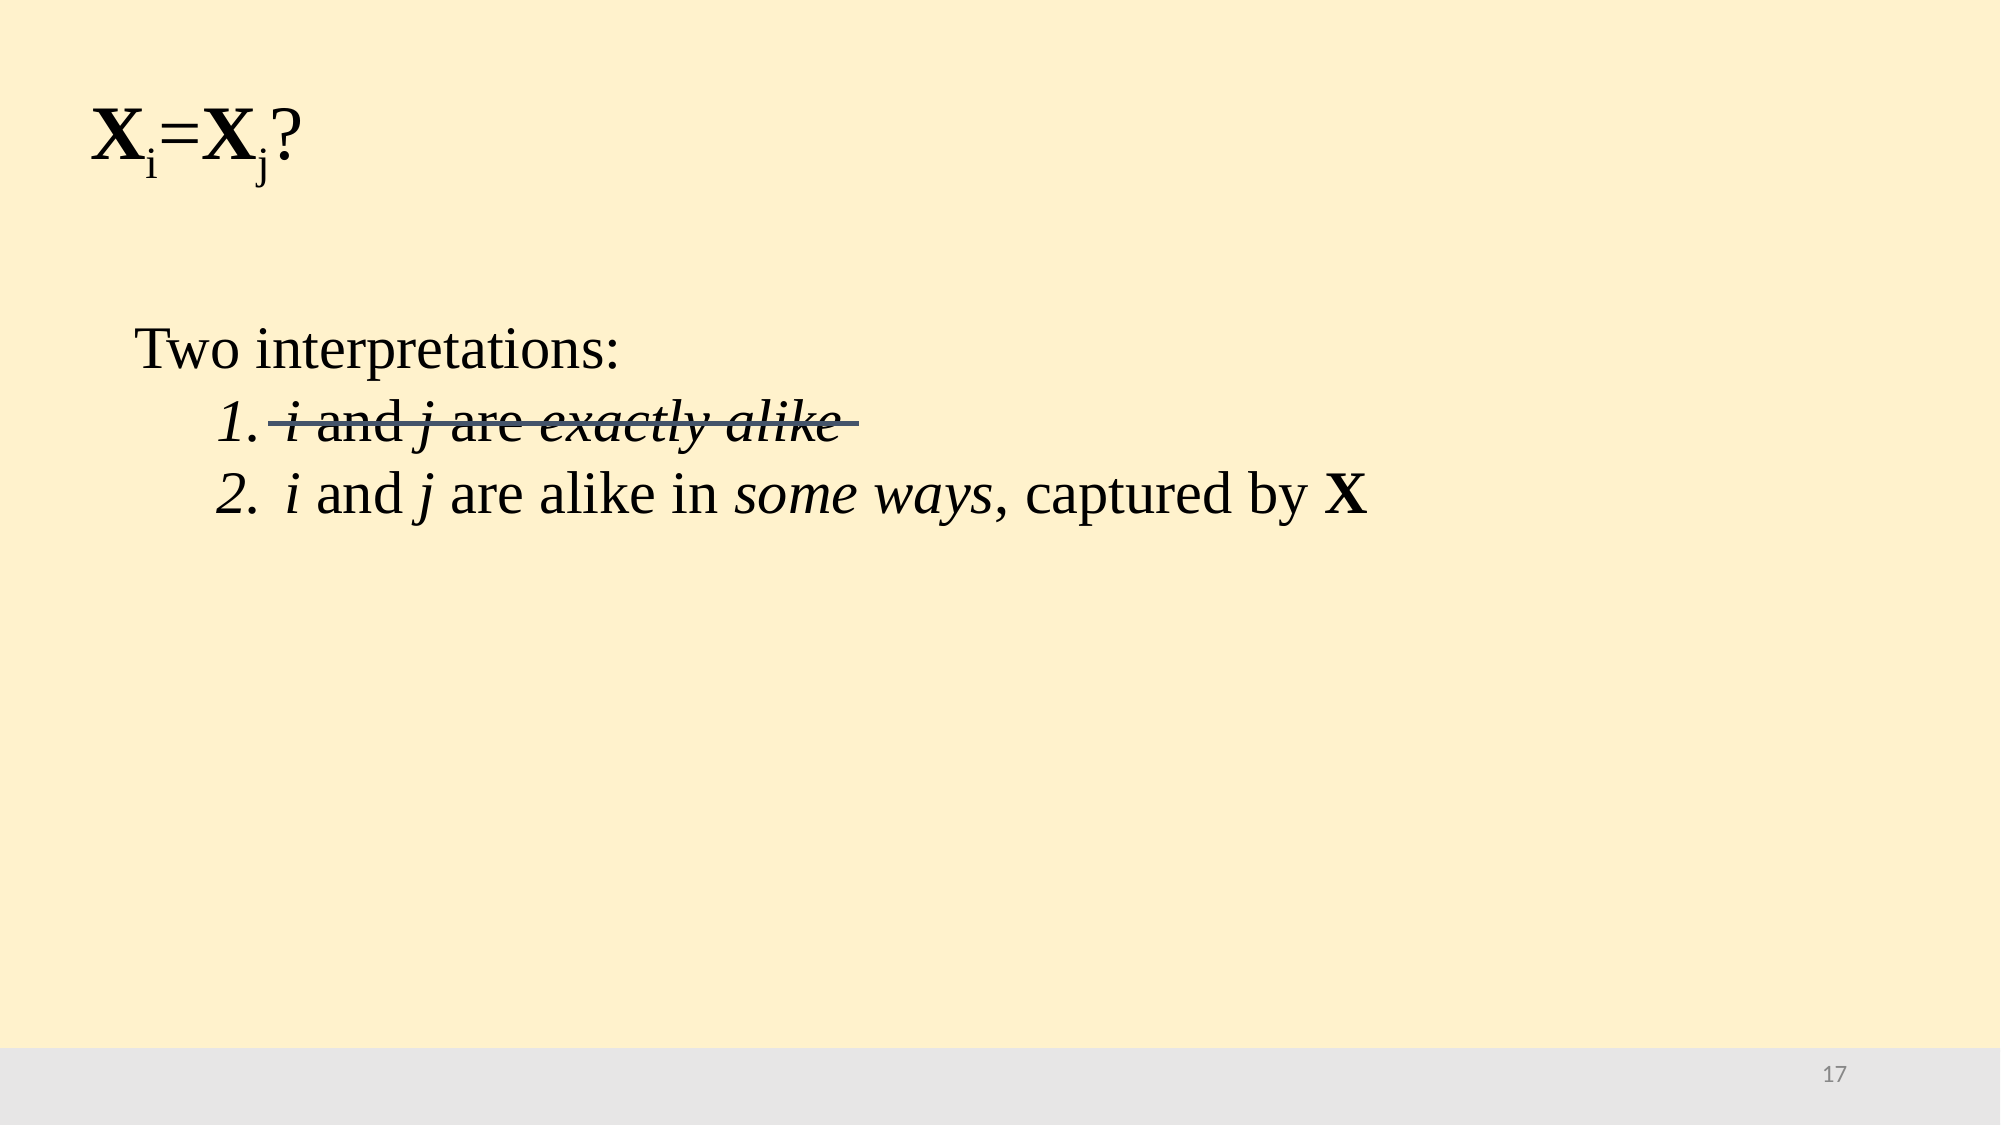

# Xi=Xj?
Two interpretations:
i and j are exactly alike
i and j are alike in some ways, captured by X

17